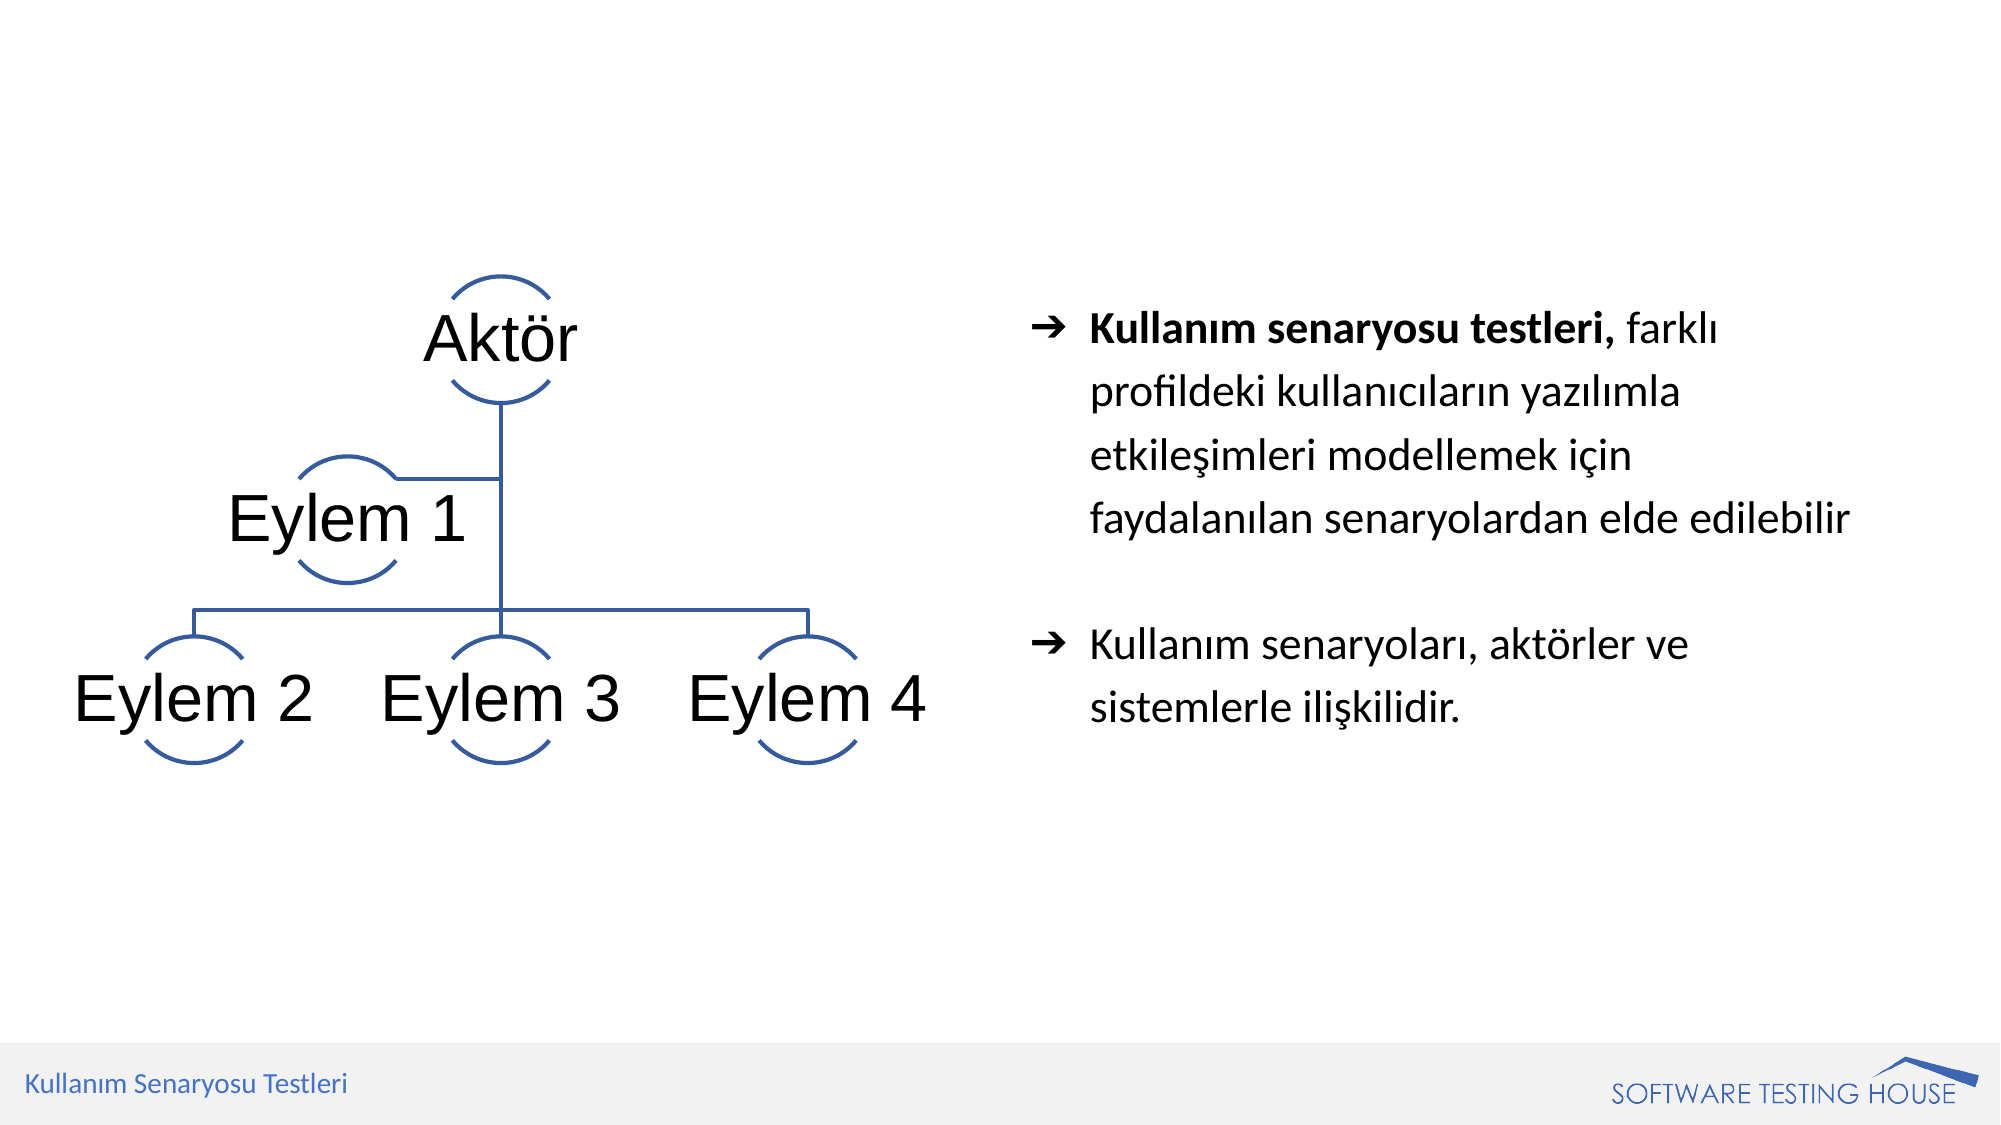

Aktör
Eylem 2
Eylem 3
Eylem 4
Eylem 1
Kullanım senaryosu testleri, farklı profildeki kullanıcıların yazılımla etkileşimleri modellemek için faydalanılan senaryolardan elde edilebilir

Kullanım senaryoları, aktörler ve sistemlerle ilişkilidir.
Kullanım Senaryosu Testleri